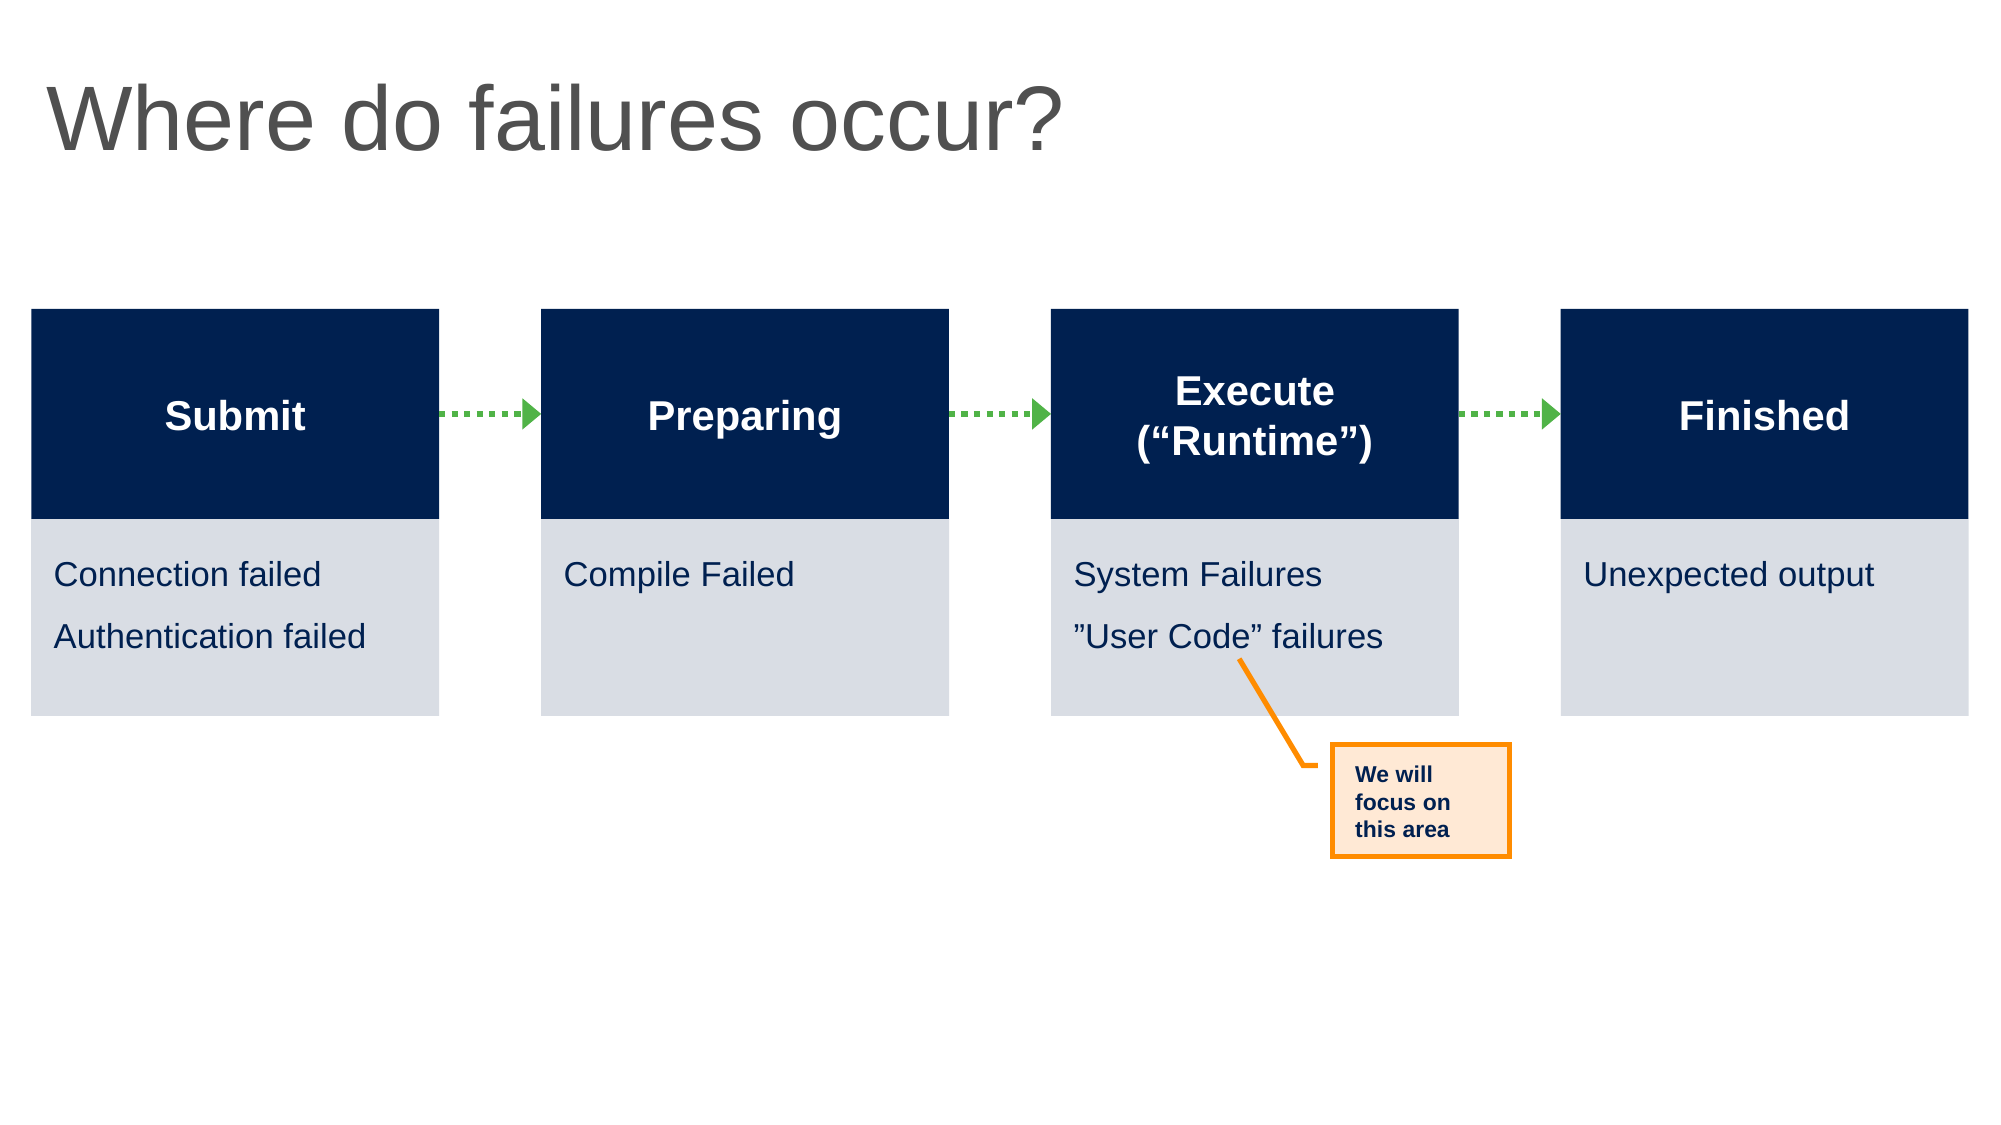

# Where do failures occur?
Execute
(“Runtime”)
Finished
Submit
Preparing
Connection failed
Authentication failed
Compile Failed
System Failures
”User Code” failures
Unexpected output

We will focus on this area